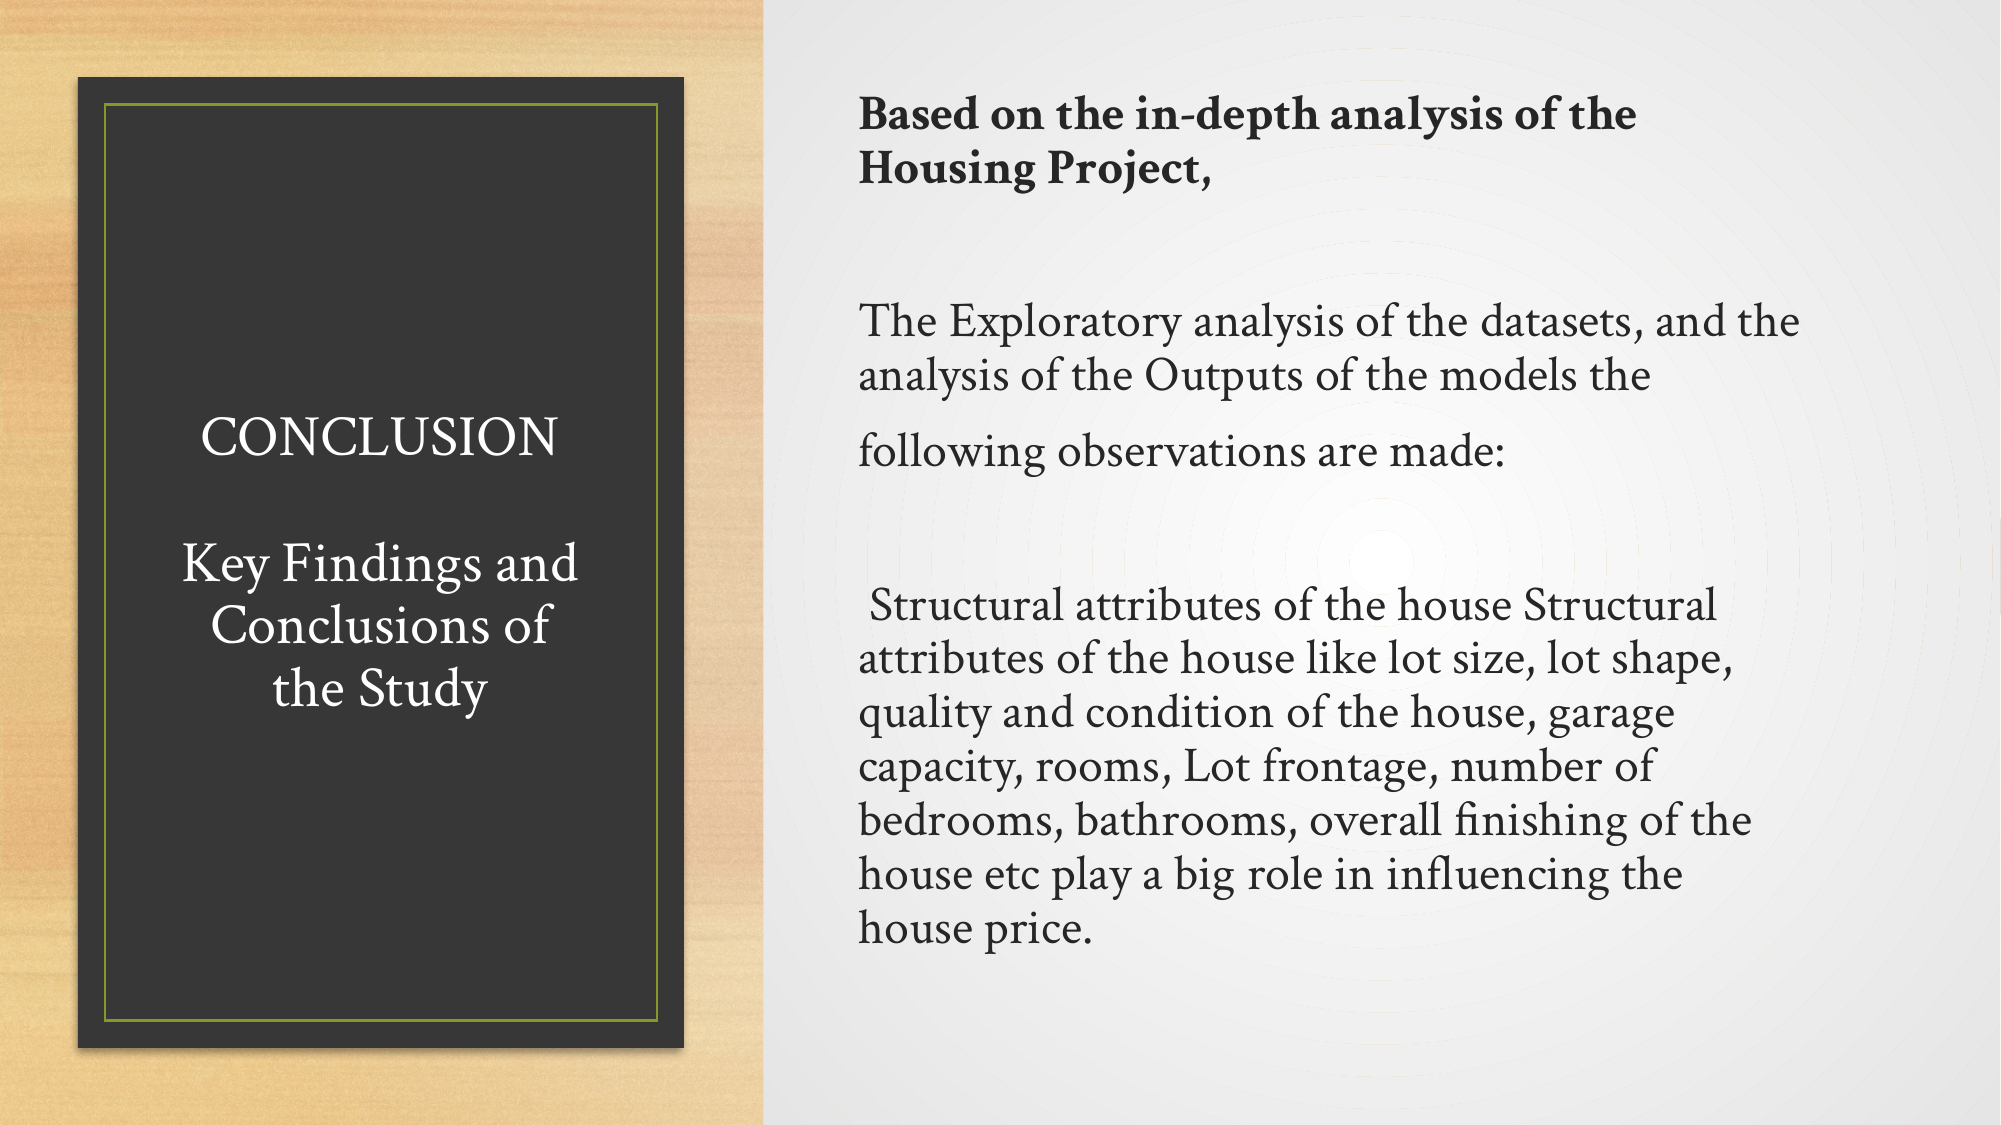

Based on the in-depth analysis of the Housing Project,

The Exploratory analysis of the datasets, and the analysis of the Outputs of the models the
following observations are made:

 Structural attributes of the house Structural attributes of the house like lot size, lot shape, quality and condition of the house, garage capacity, rooms, Lot frontage, number of bedrooms, bathrooms, overall finishing of the house etc play a big role in influencing the house price.

# CONCLUSION Key Findings and Conclusions of the Study